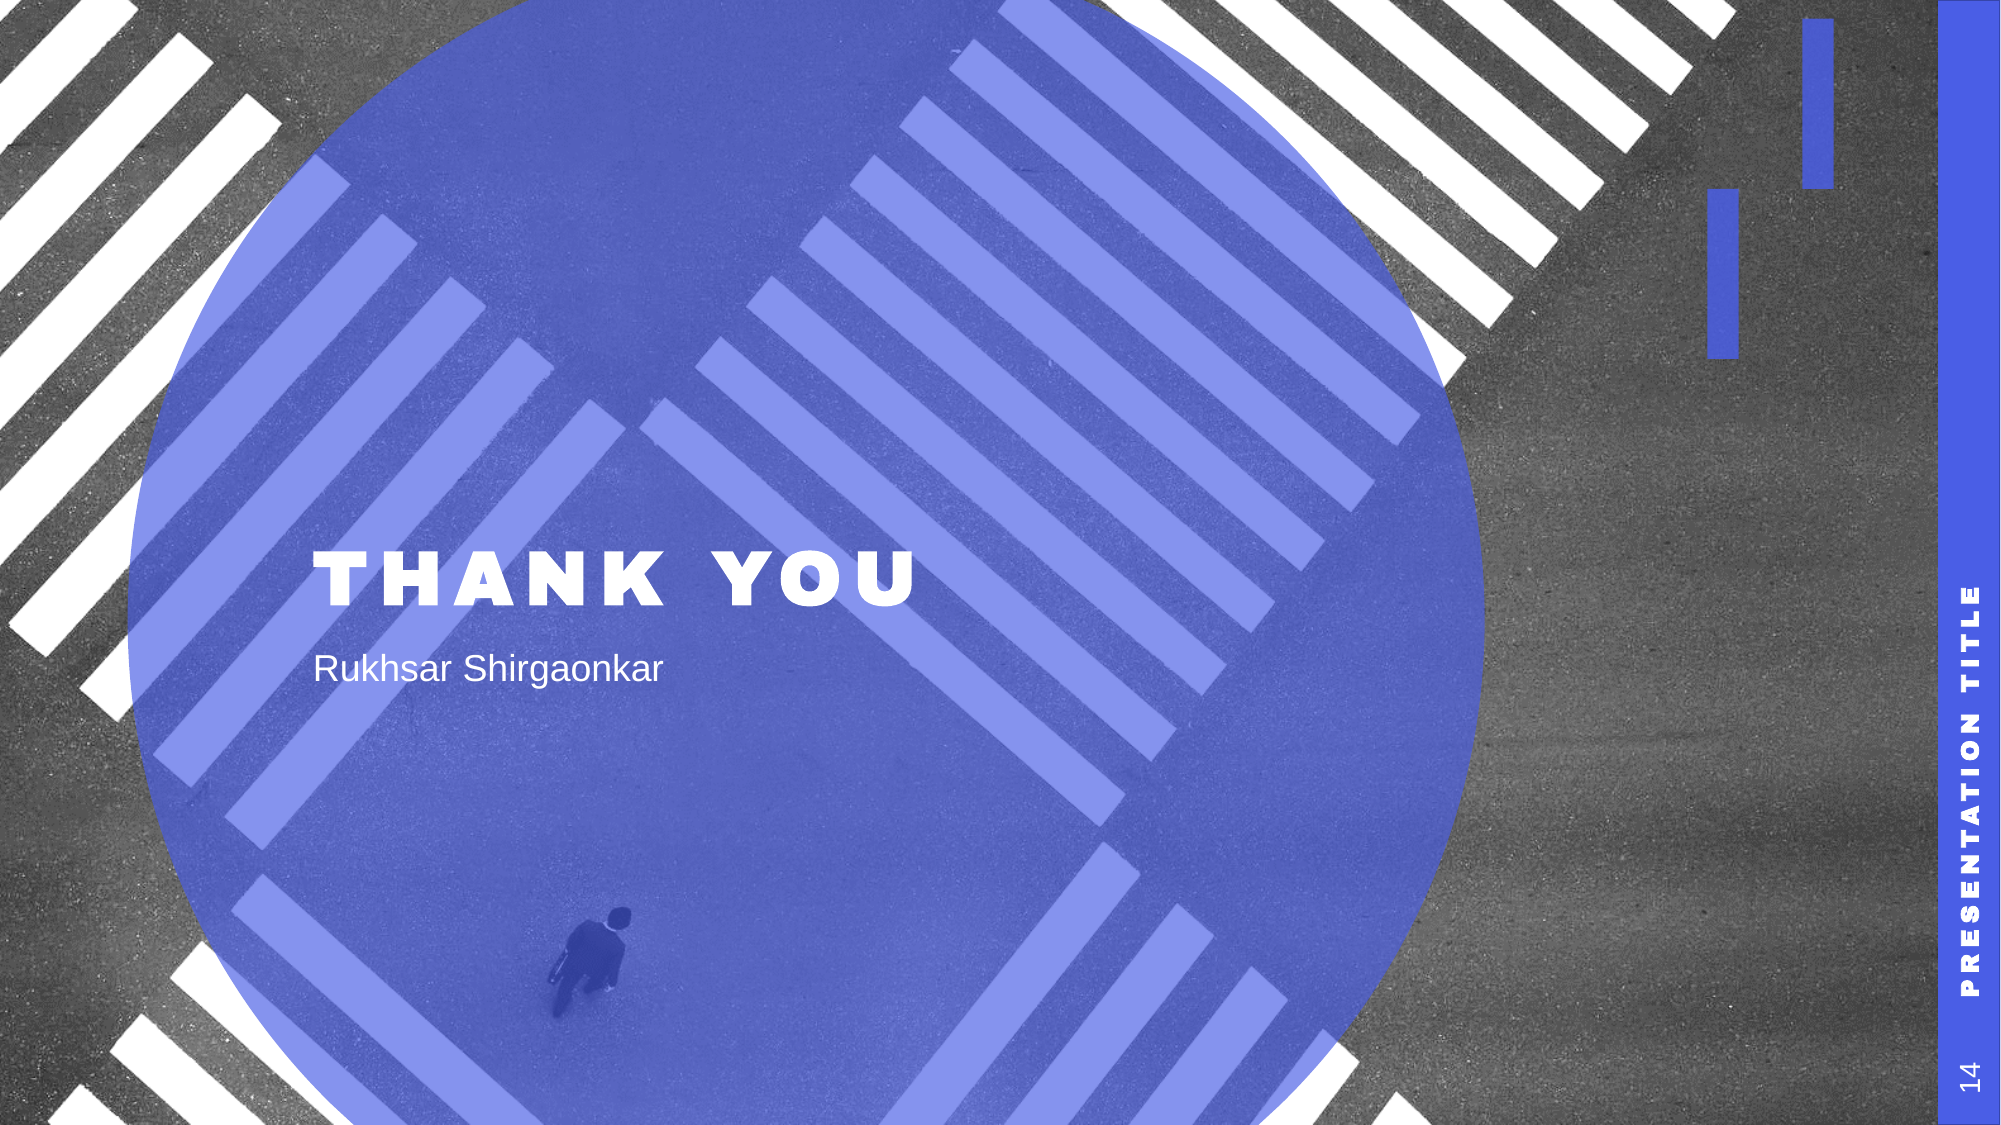

# THANK YOU
Presentation Title
Rukhsar Shirgaonkar

14